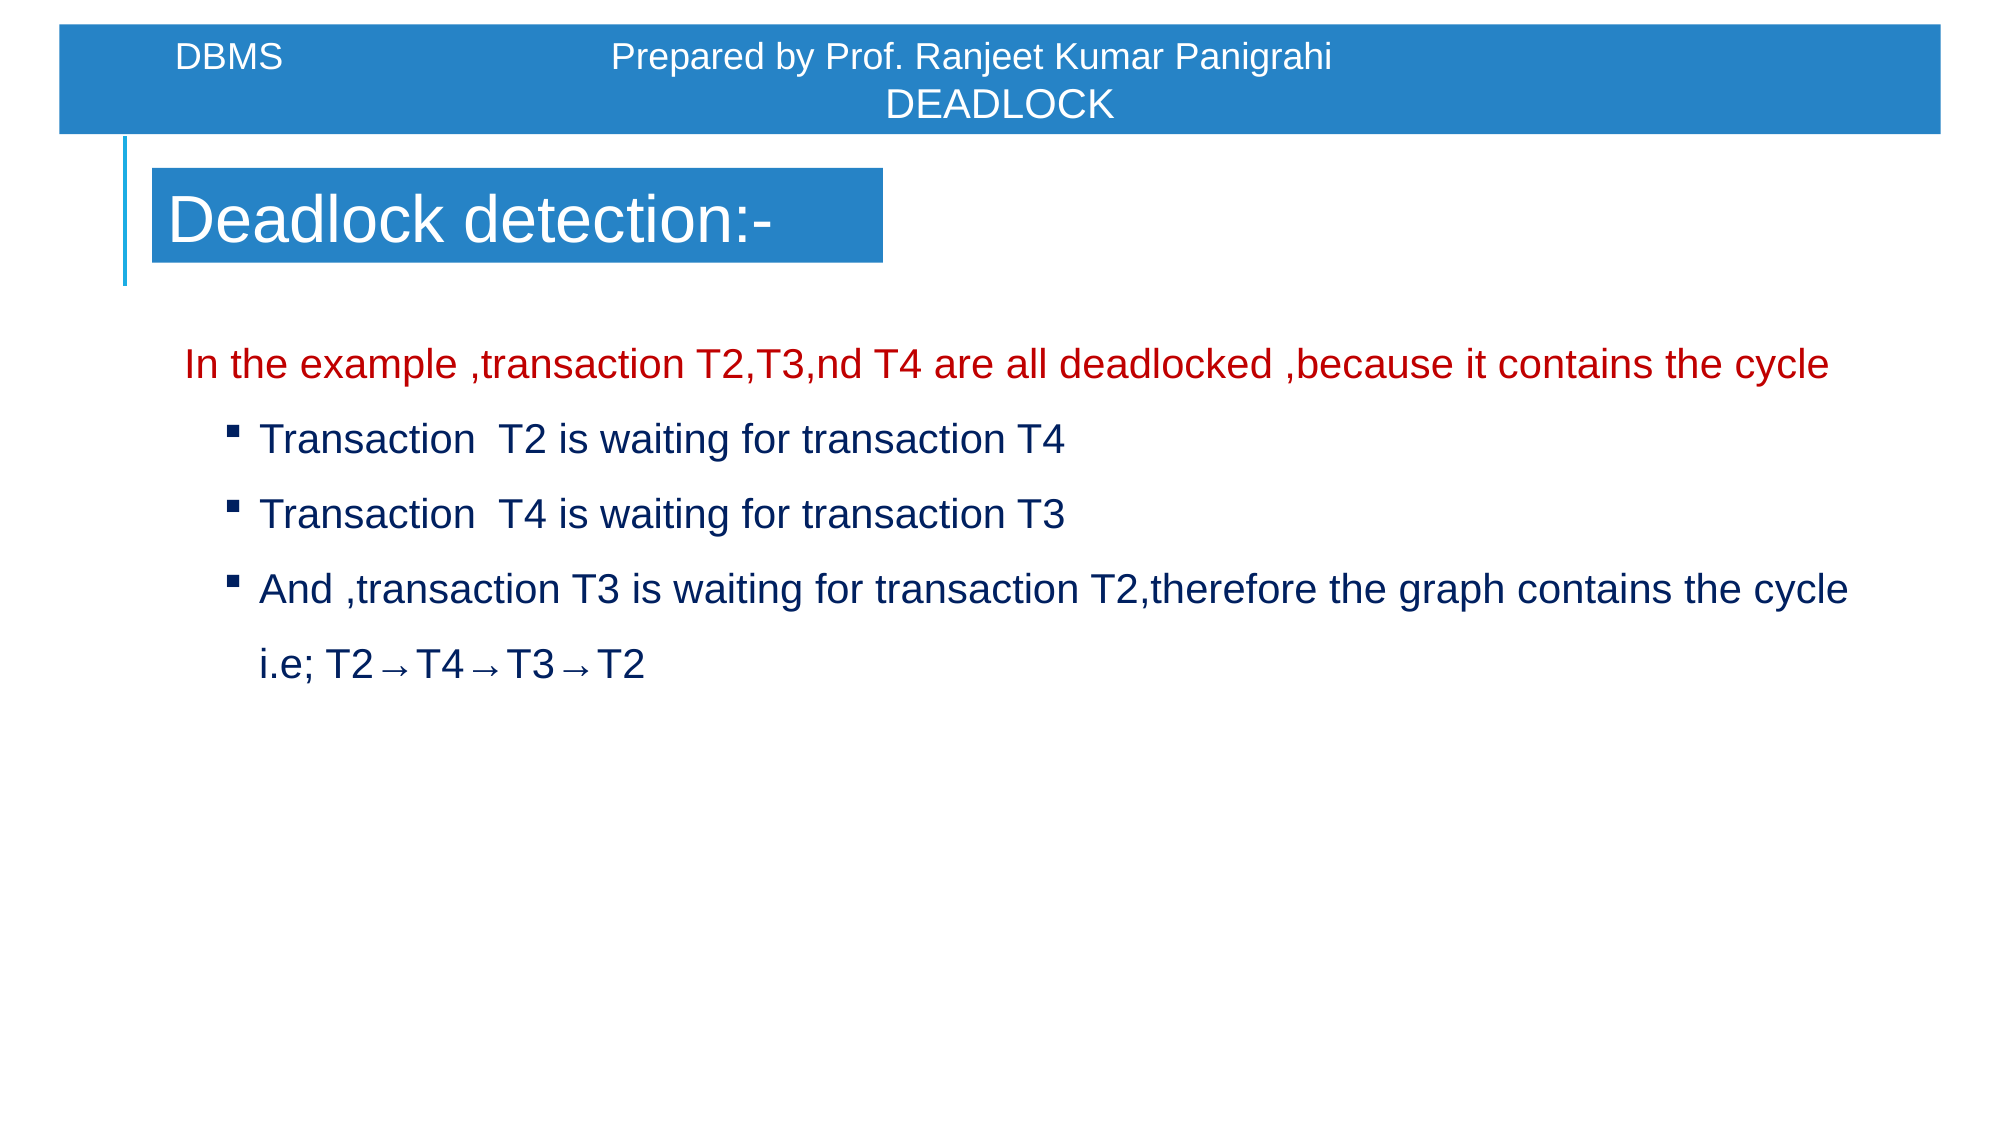

DBMS		             Prepared by Prof. Ranjeet Kumar Panigrahi				 DEADLOCK
Deadlock detection:-
In the example ,transaction T2,T3,nd T4 are all deadlocked ,because it contains the cycle
Transaction  T2 is waiting for transaction T4
Transaction  T4 is waiting for transaction T3
And ,transaction T3 is waiting for transaction T2,therefore the graph contains the cycle i.e; T2→T4→T3→T2